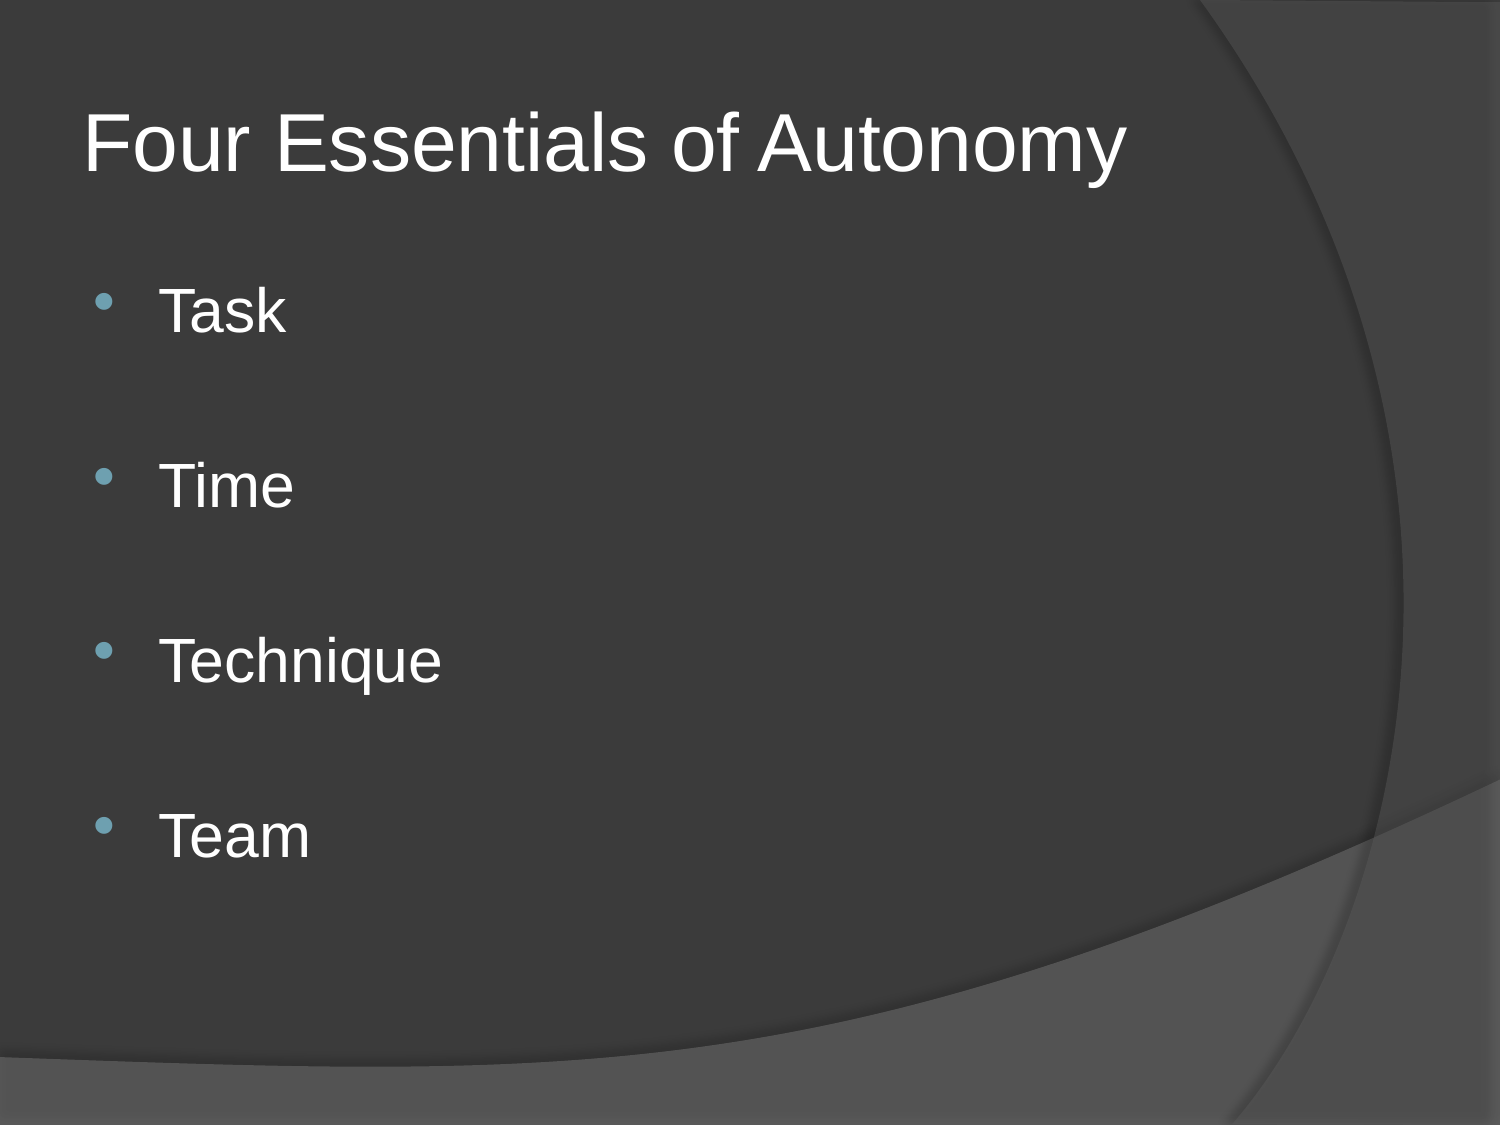

# Four Essentials of Autonomy
Task

Time

Technique

Team